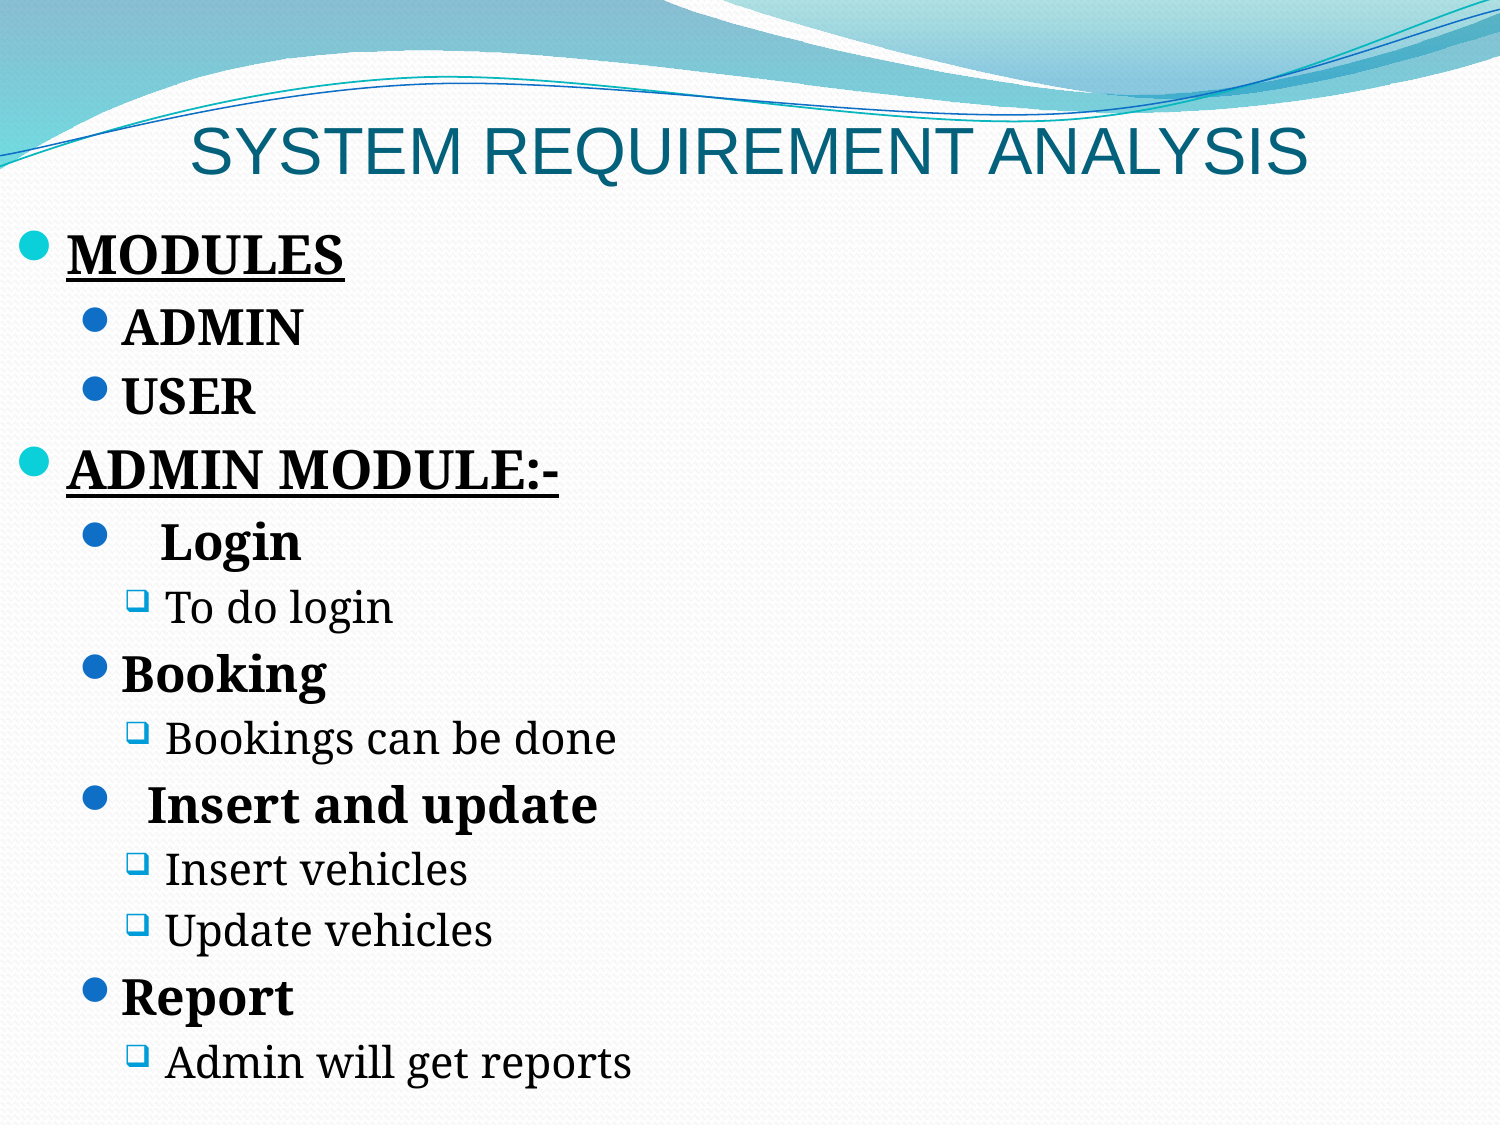

# SYSTEM REQUIREMENT ANALYSIS
MODULES
ADMIN
USER
ADMIN MODULE:-
   Login
To do login
Booking
Bookings can be done
  Insert and update
Insert vehicles
Update vehicles
Report
Admin will get reports